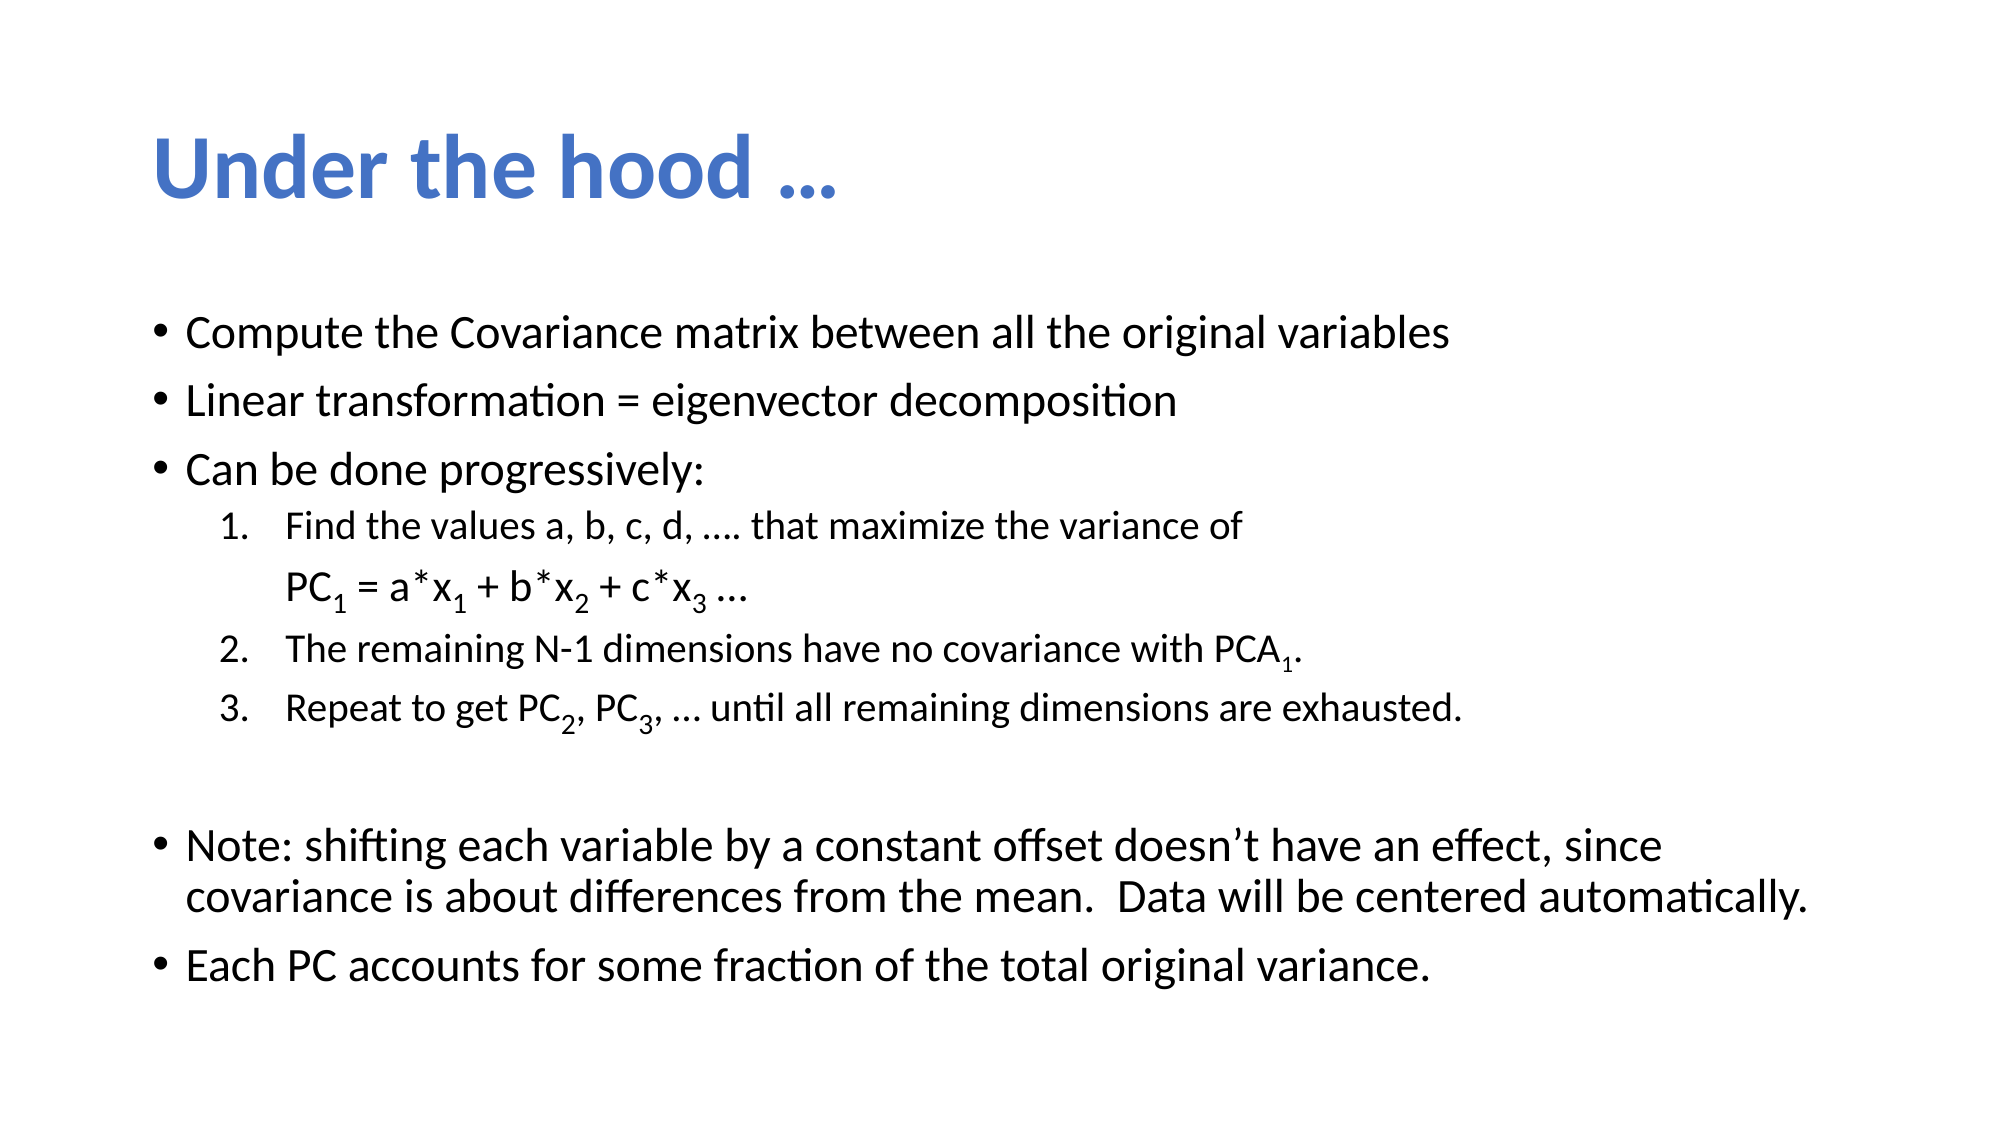

# Under the hood …
Compute the Covariance matrix between all the original variables
Linear transformation = eigenvector decomposition
Can be done progressively:
Find the values a, b, c, d, …. that maximize the variance of
		PC1 = a*x1 + b*x2 + c*x3 …
The remaining N-1 dimensions have no covariance with PCA1.
Repeat to get PC2, PC3, … until all remaining dimensions are exhausted.

Note: shifting each variable by a constant offset doesn’t have an effect, since covariance is about differences from the mean.  Data will be centered automatically.
Each PC accounts for some fraction of the total original variance.